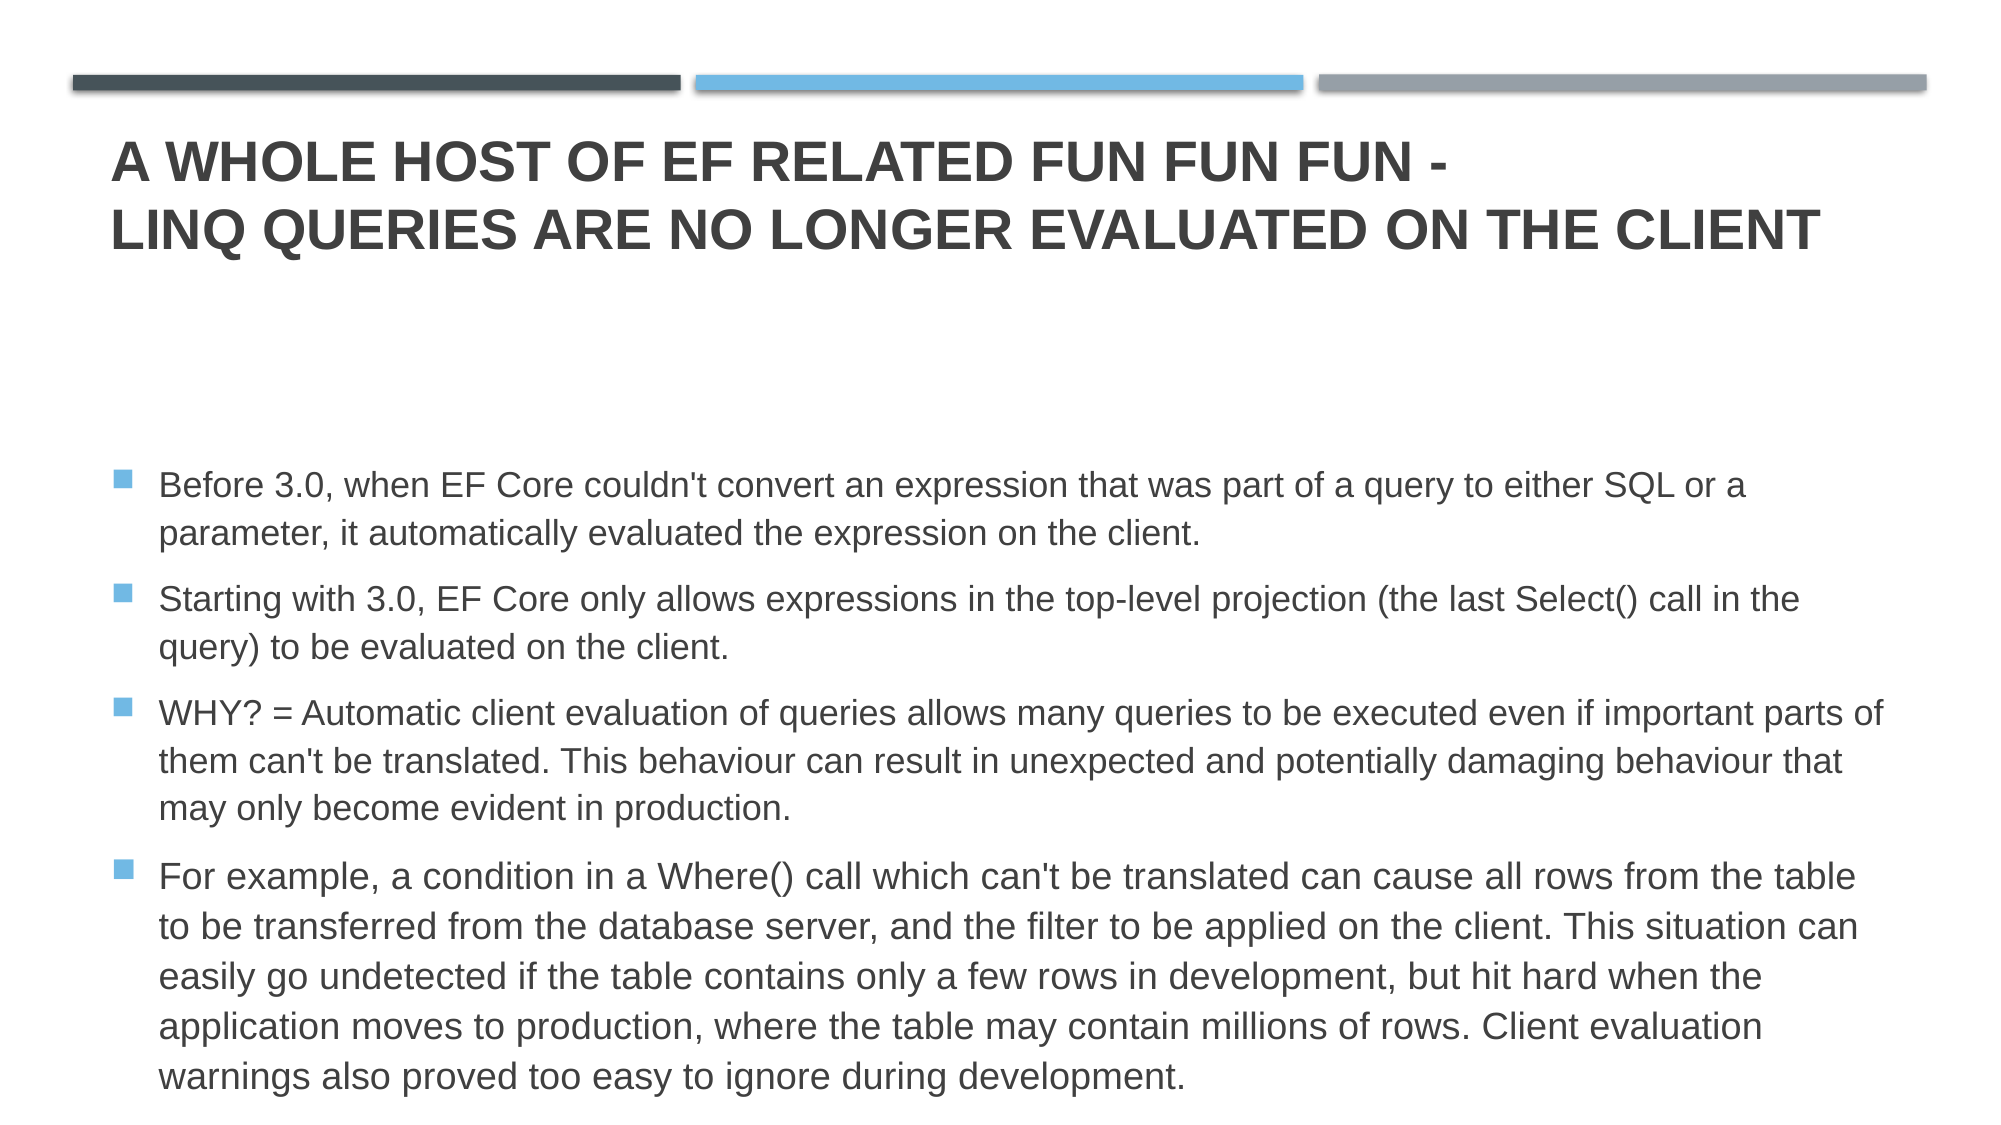

# A whole host of EF related fun fun fun - LINQ queries are no longer evaluated on the client
Before 3.0, when EF Core couldn't convert an expression that was part of a query to either SQL or a parameter, it automatically evaluated the expression on the client.
Starting with 3.0, EF Core only allows expressions in the top-level projection (the last Select() call in the query) to be evaluated on the client.
WHY? = Automatic client evaluation of queries allows many queries to be executed even if important parts of them can't be translated. This behaviour can result in unexpected and potentially damaging behaviour that may only become evident in production.
For example, a condition in a Where() call which can't be translated can cause all rows from the table to be transferred from the database server, and the filter to be applied on the client. This situation can easily go undetected if the table contains only a few rows in development, but hit hard when the application moves to production, where the table may contain millions of rows. Client evaluation warnings also proved too easy to ignore during development.